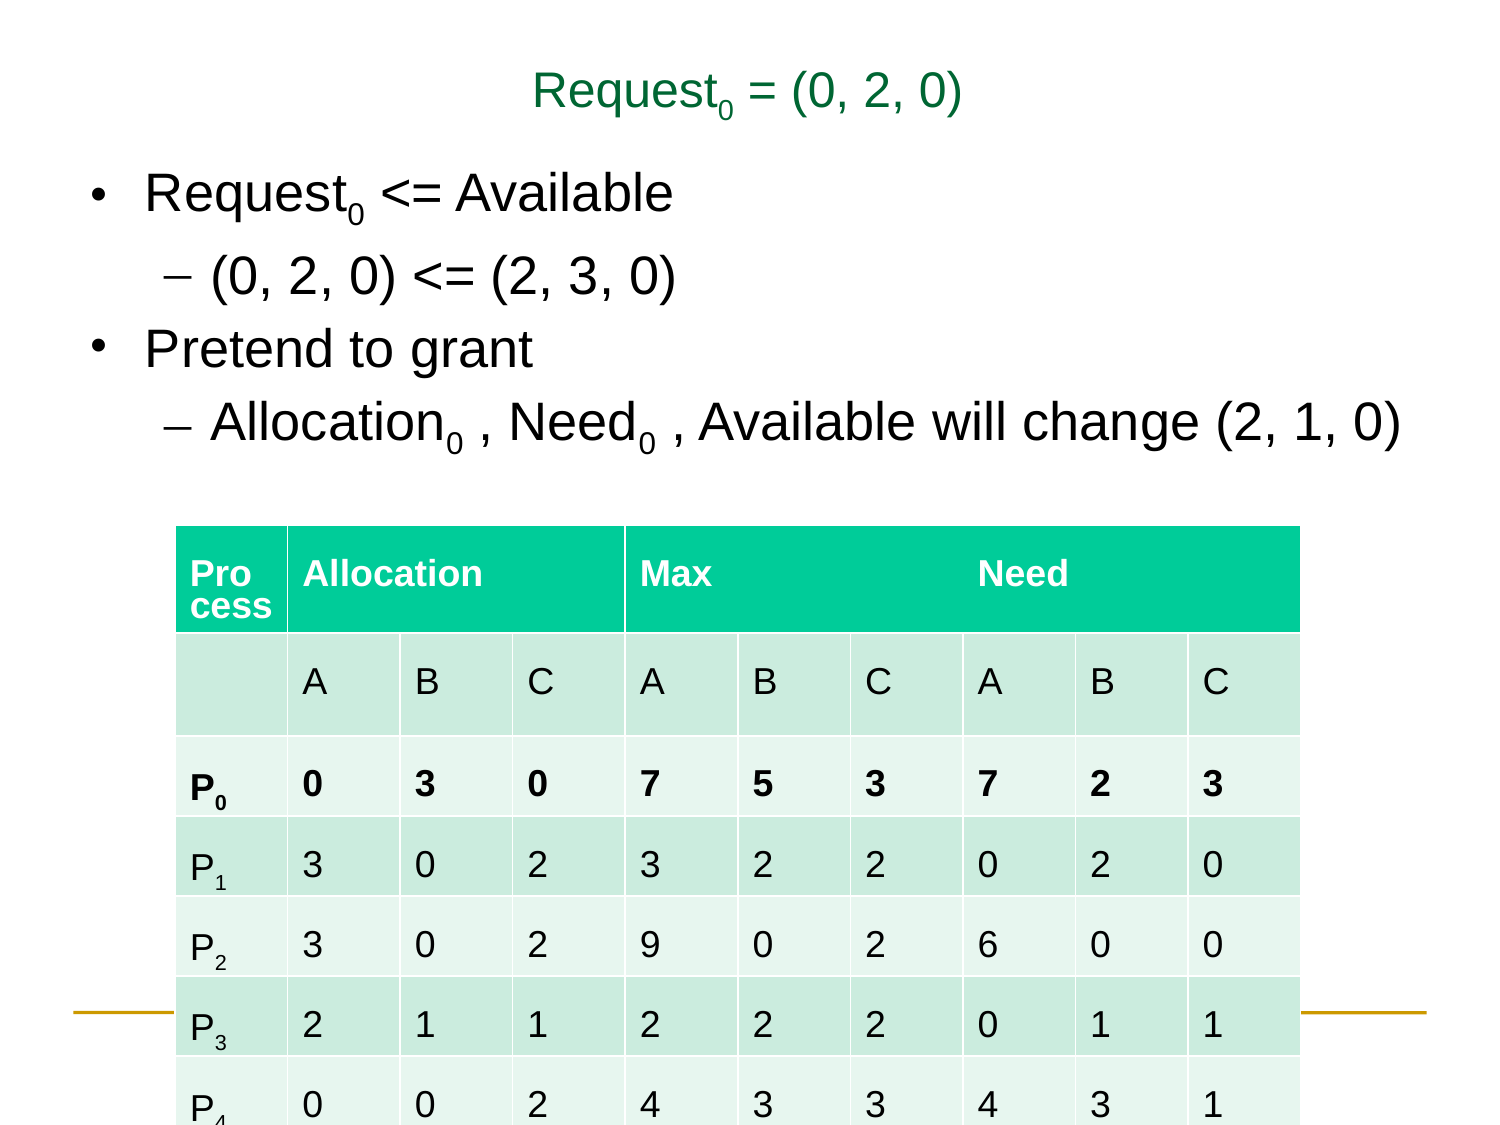

Request0 = (0, 2, 0)
Request0 <= Available
(0, 2, 0) <= (2, 3, 0)
Pretend to grant
Allocation0 , Need0 , Available will change (2, 1, 0)
| Process | Allocation |  |  | Max |  |  | Need |  |  |
| --- | --- | --- | --- | --- | --- | --- | --- | --- | --- |
|  | A | B | C | A | B | C | A | B | C |
| P0 | 0 | 3 | 0 | 7 | 5 | 3 | 7 | 2 | 3 |
| P1 | 3 | 0 | 2 | 3 | 2 | 2 | 0 | 2 | 0 |
| P2 | 3 | 0 | 2 | 9 | 0 | 2 | 6 | 0 | 0 |
| P3 | 2 | 1 | 1 | 2 | 2 | 2 | 0 | 1 | 1 |
| P4 | 0 | 0 | 2 | 4 | 3 | 3 | 4 | 3 | 1 |